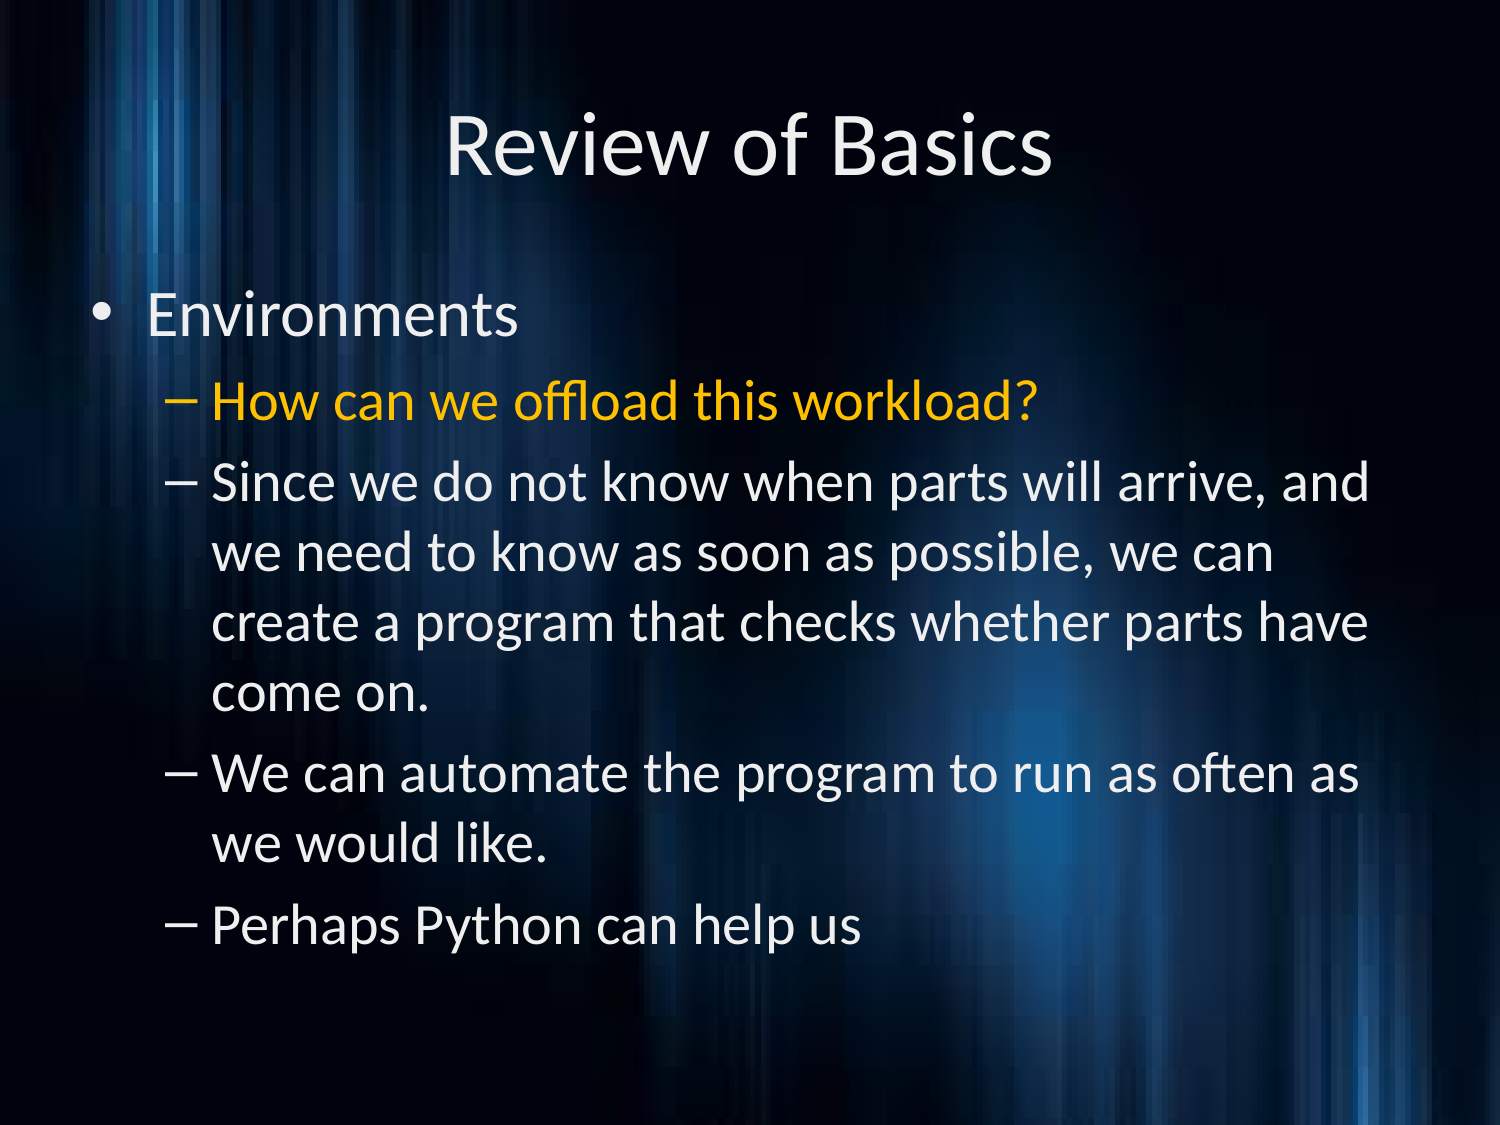

# Review of Basics
Environments
How can we offload this workload?
Since we do not know when parts will arrive, and we need to know as soon as possible, we can create a program that checks whether parts have come on.
We can automate the program to run as often as we would like.
Perhaps Python can help us